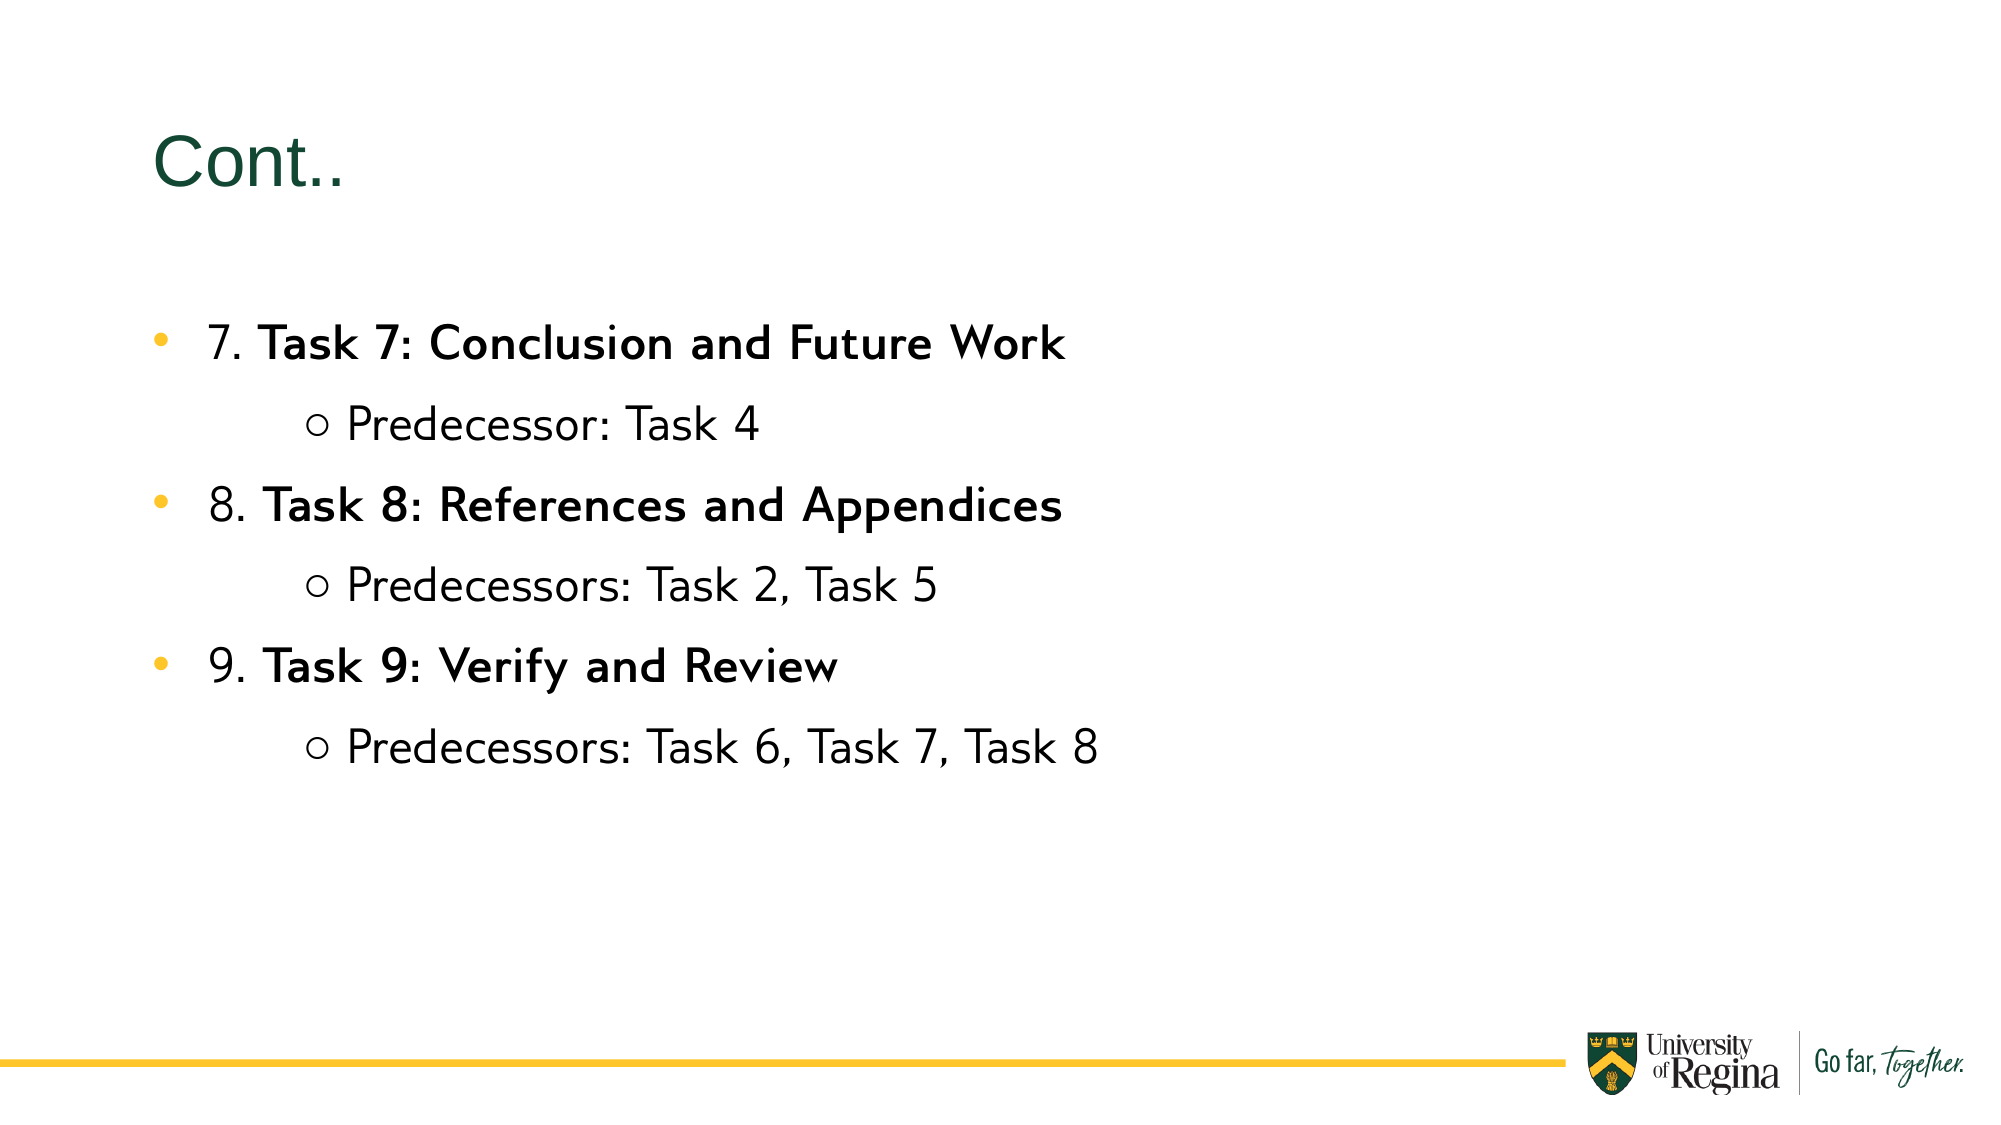

Cont..
7. Task 7: Conclusion and Future Work
	○ Predecessor: Task 4
8. Task 8: References and Appendices
	○ Predecessors: Task 2, Task 5
9. Task 9: Verify and Review
	○ Predecessors: Task 6, Task 7, Task 8